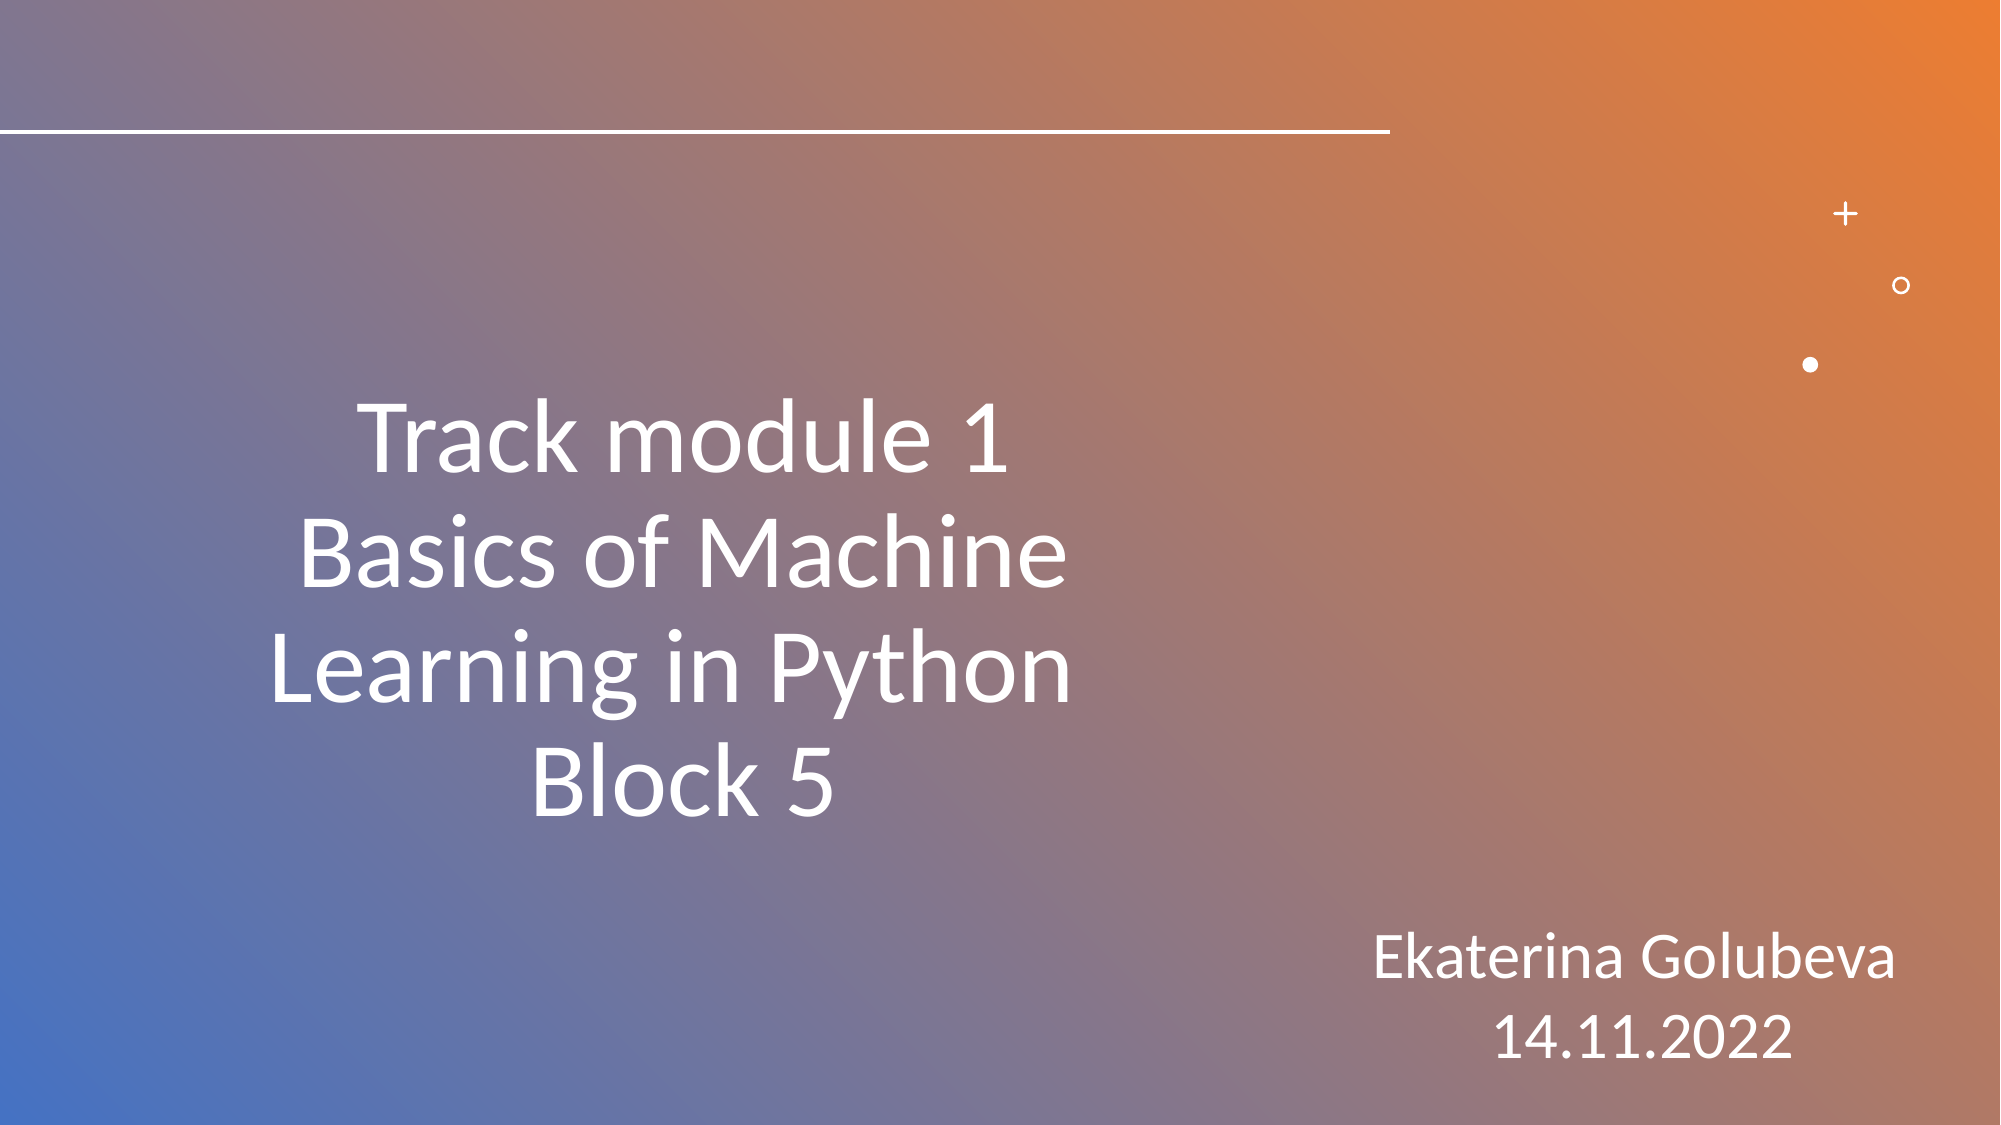

# Track module 1 Basics of Machine Learning in Python Block 5
Ekaterina Golubeva
14.11.2022